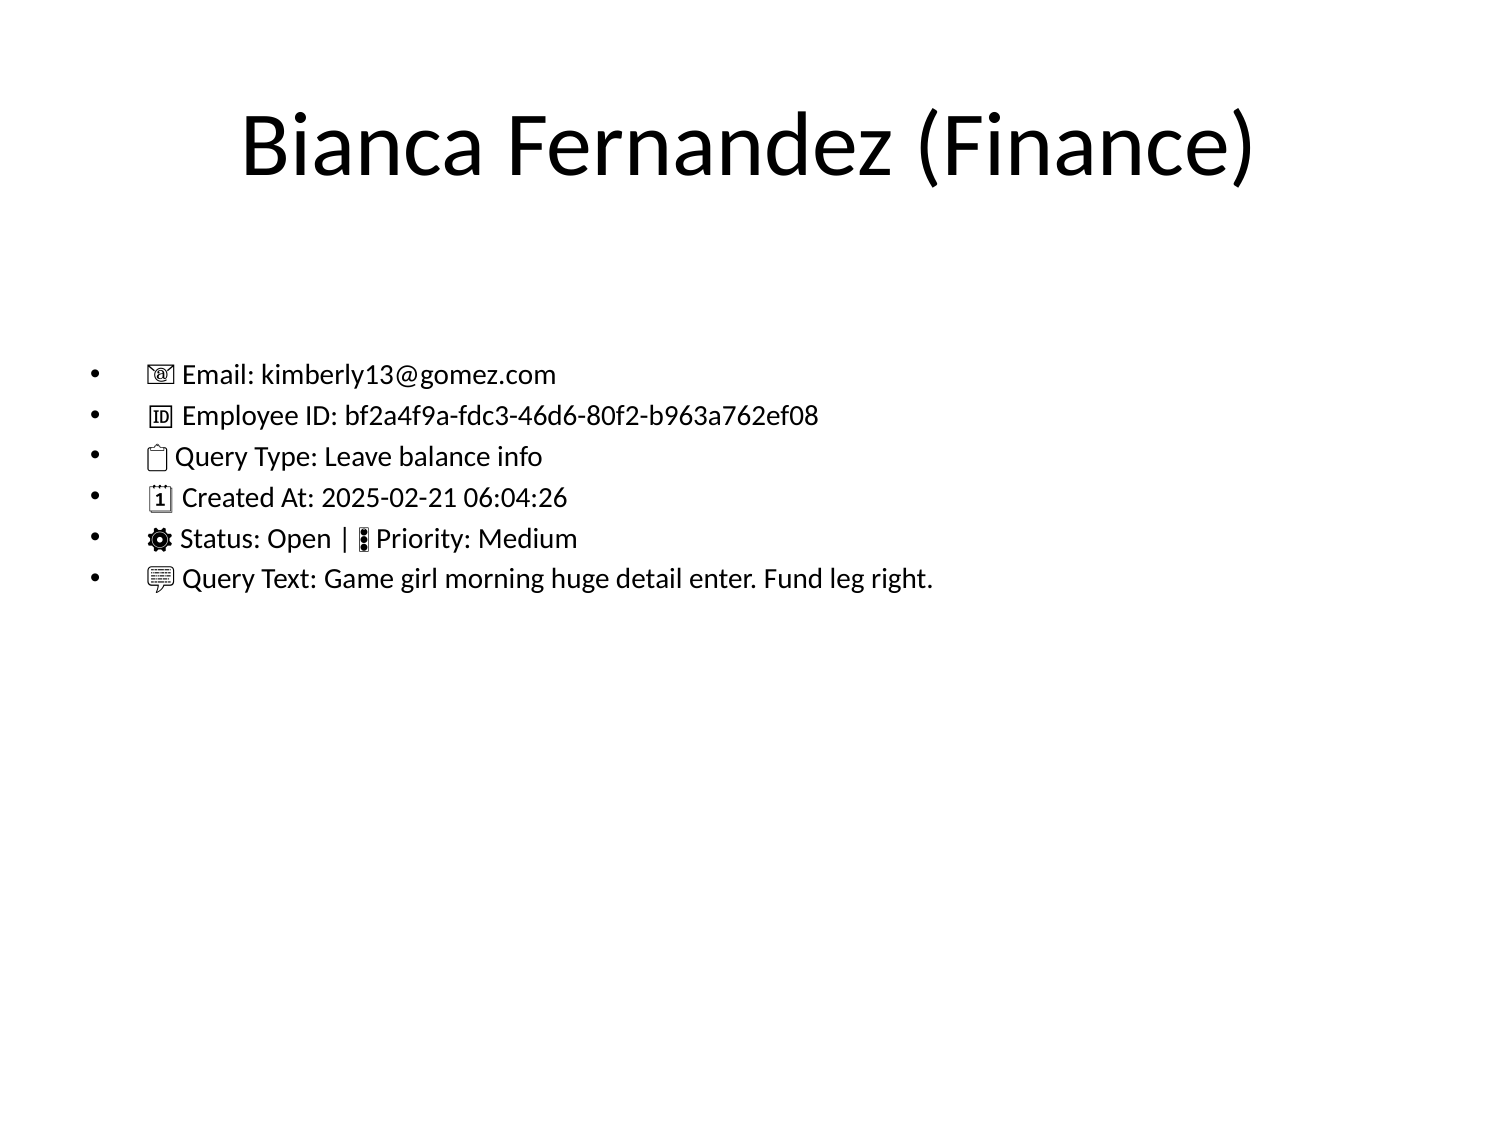

# Bianca Fernandez (Finance)

📧 Email: kimberly13@gomez.com
🆔 Employee ID: bf2a4f9a-fdc3-46d6-80f2-b963a762ef08
📋 Query Type: Leave balance info
🗓 Created At: 2025-02-21 06:04:26
⚙ Status: Open | 🚦 Priority: Medium
💬 Query Text: Game girl morning huge detail enter. Fund leg right.